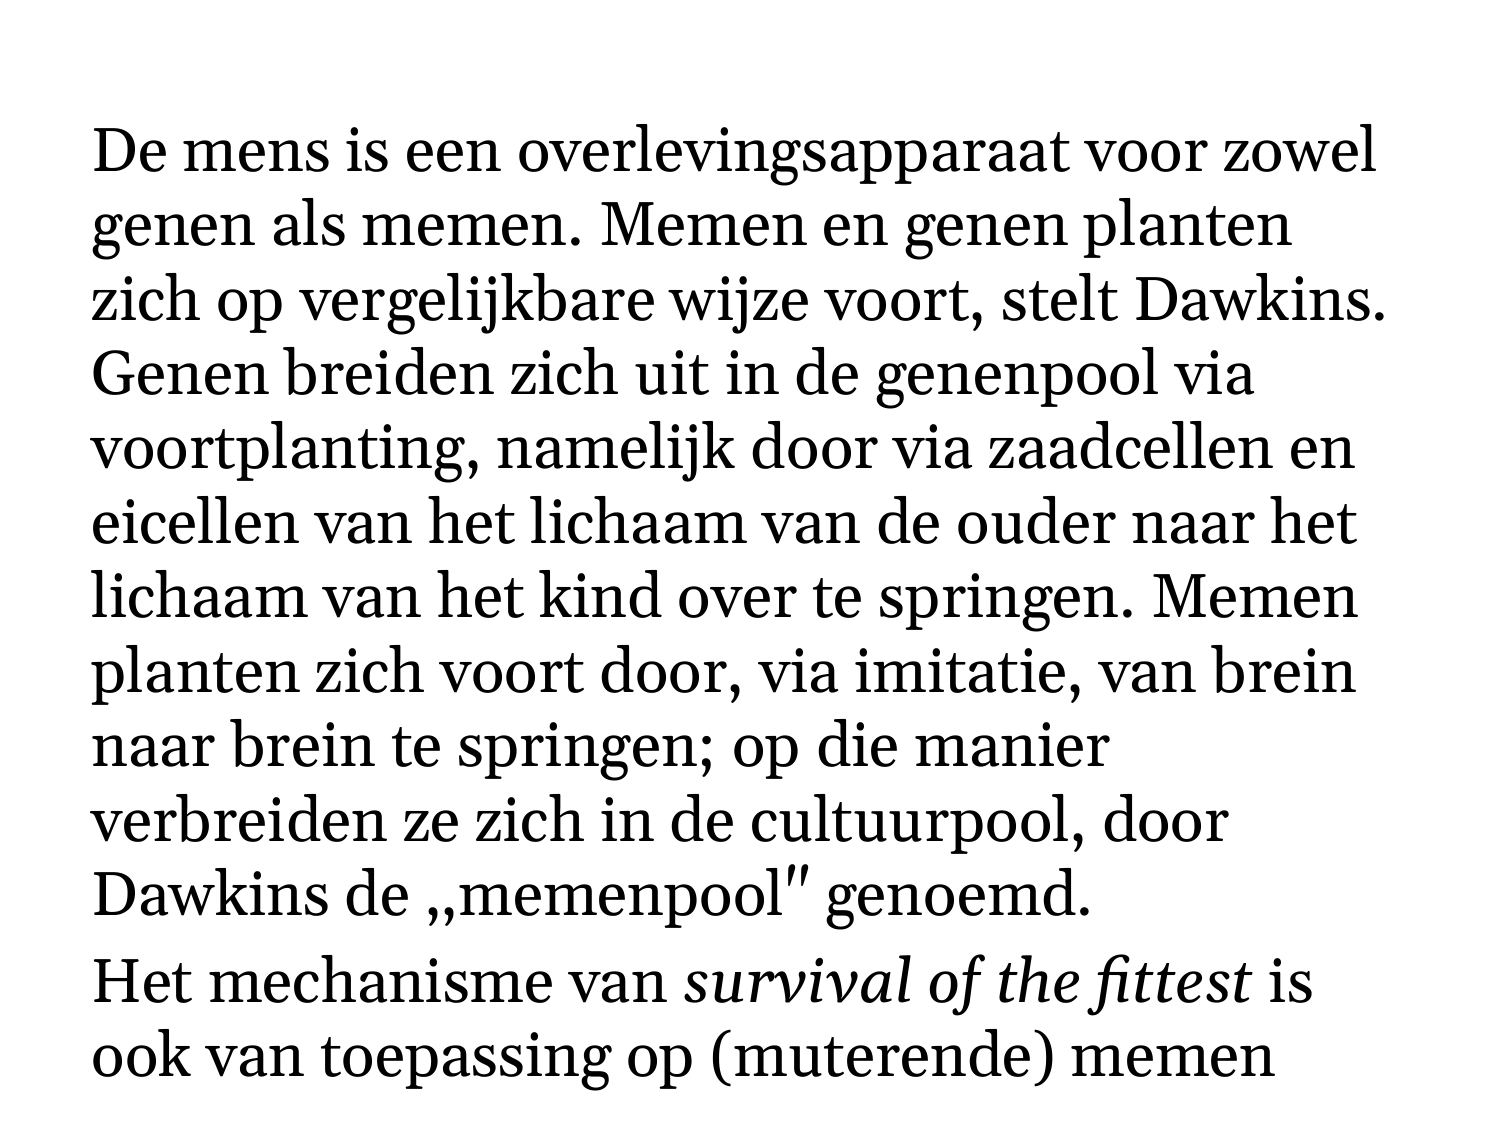

De mens is een overlevingsapparaat voor zowel genen als memen. Memen en genen planten zich op vergelijkbare wijze voort, stelt Dawkins. Genen breiden zich uit in de genenpool via voortplanting, namelijk door via zaadcellen en eicellen van het lichaam van de ouder naar het lichaam van het kind over te springen. Memen planten zich voort door, via imitatie, van brein naar brein te springen; op die manier verbreiden ze zich in de cultuurpool, door Dawkins de ,,memenpool'' genoemd.
Het mechanisme van survival of the fittest is ook van toepassing op (muterende) memen